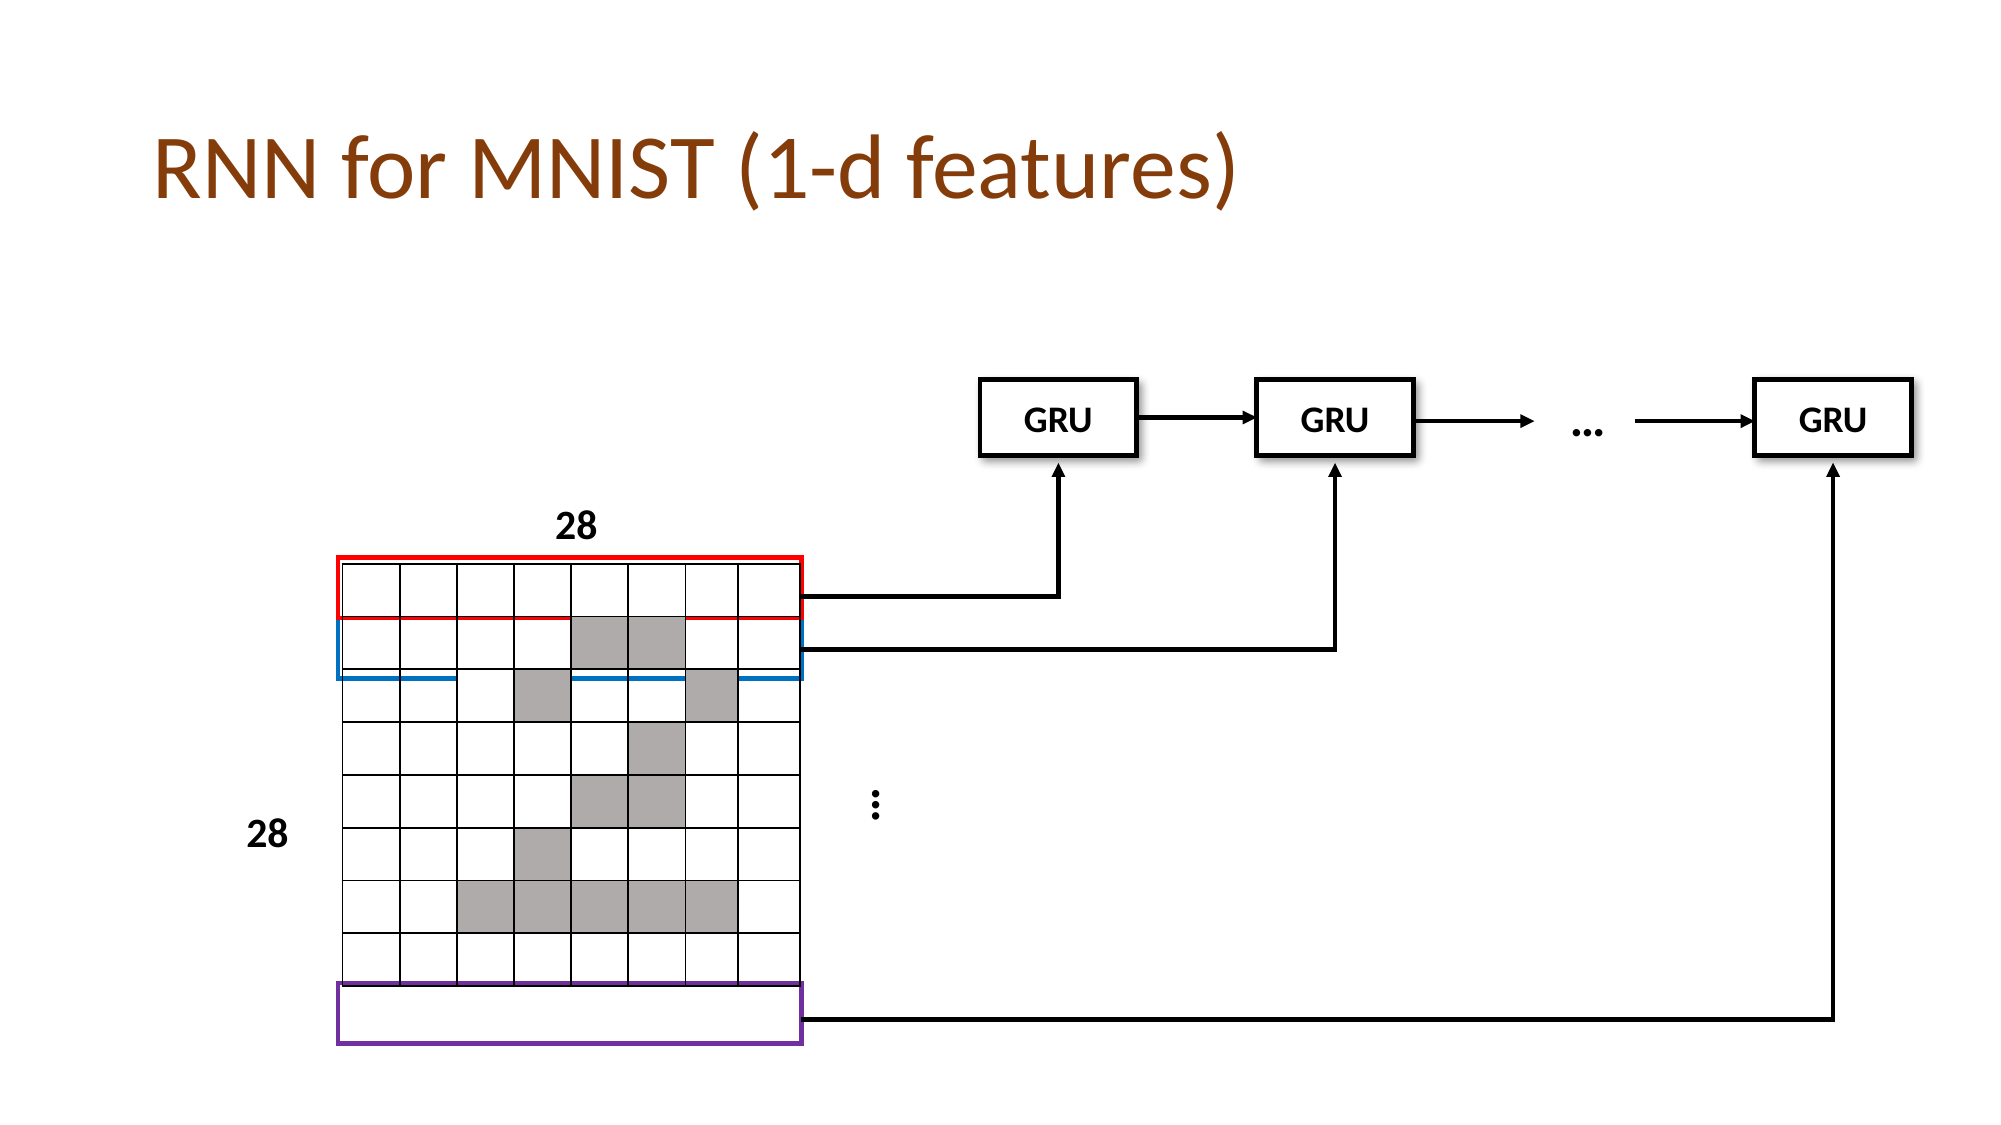

# RNN for MNIST (1-d features)
GRU
GRU
…
GRU
28

|  |  |  |  |  |  |  |  |
| --- | --- | --- | --- | --- | --- | --- | --- |
|  |  |  |  |  |  |  |  |
|  |  |  |  |  |  |  |  |
|  |  |  |  |  |  |  |  |
|  |  |  |  |  |  |  |  |
|  |  |  |  |  |  |  |  |
|  |  |  |  |  |  |  |  |
|  |  |  |  |  |  |  |  |

…
28